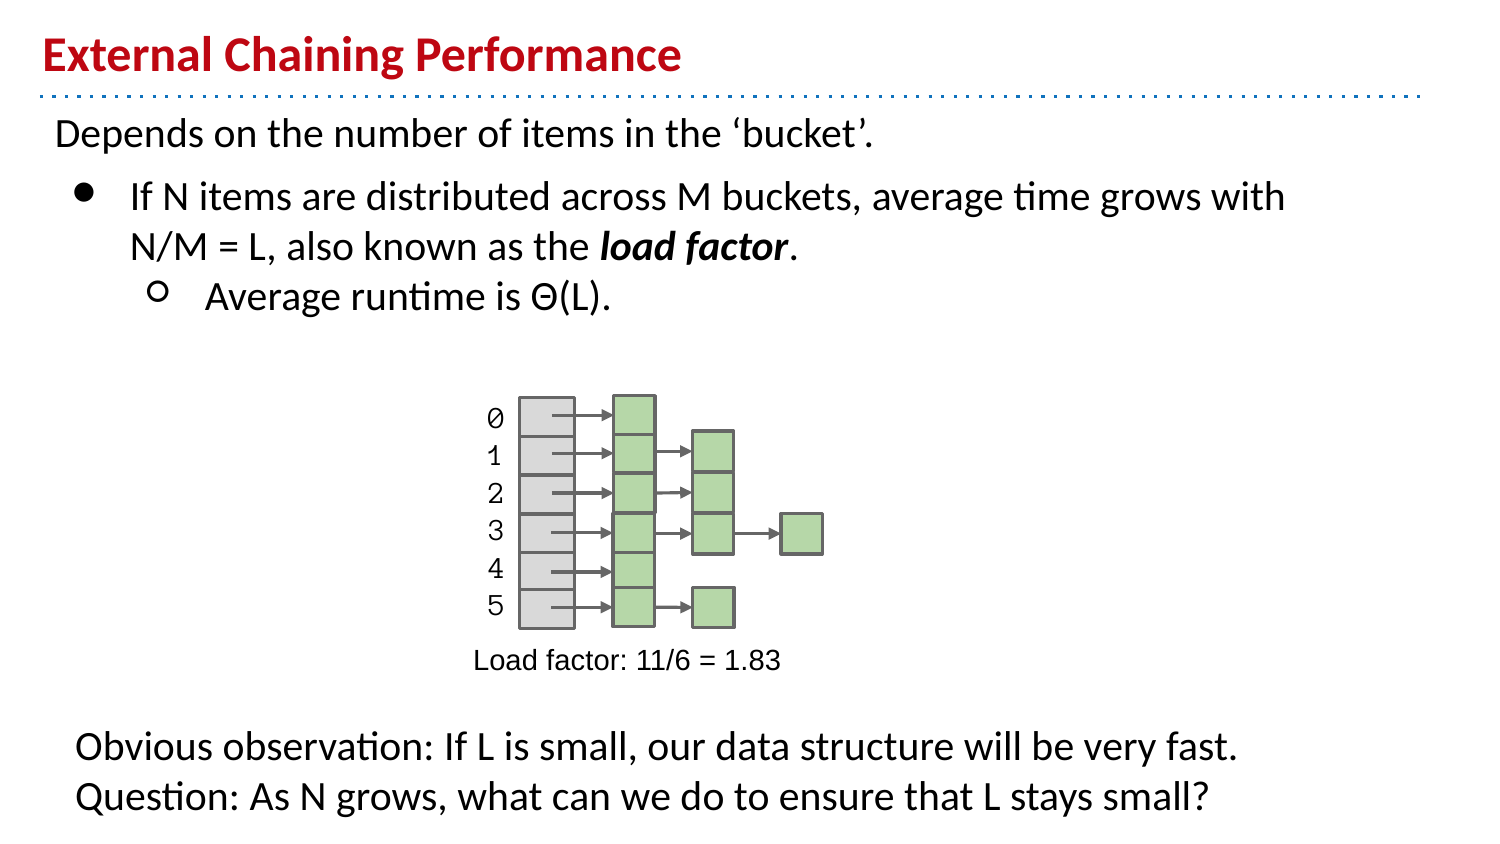

# External Chaining Performance
Depends on the number of items in the ‘bucket’.
If N items are distributed across M buckets, average time grows with       N/M = L, also known as the load factor.
Average runtime is Θ(L).
0
1
2
3
4
5

Load factor: 11/6 = 1.83
Obvious observation: If L is small, our data structure will be very fast.
Question: As N grows, what can we do to ensure that L stays small?